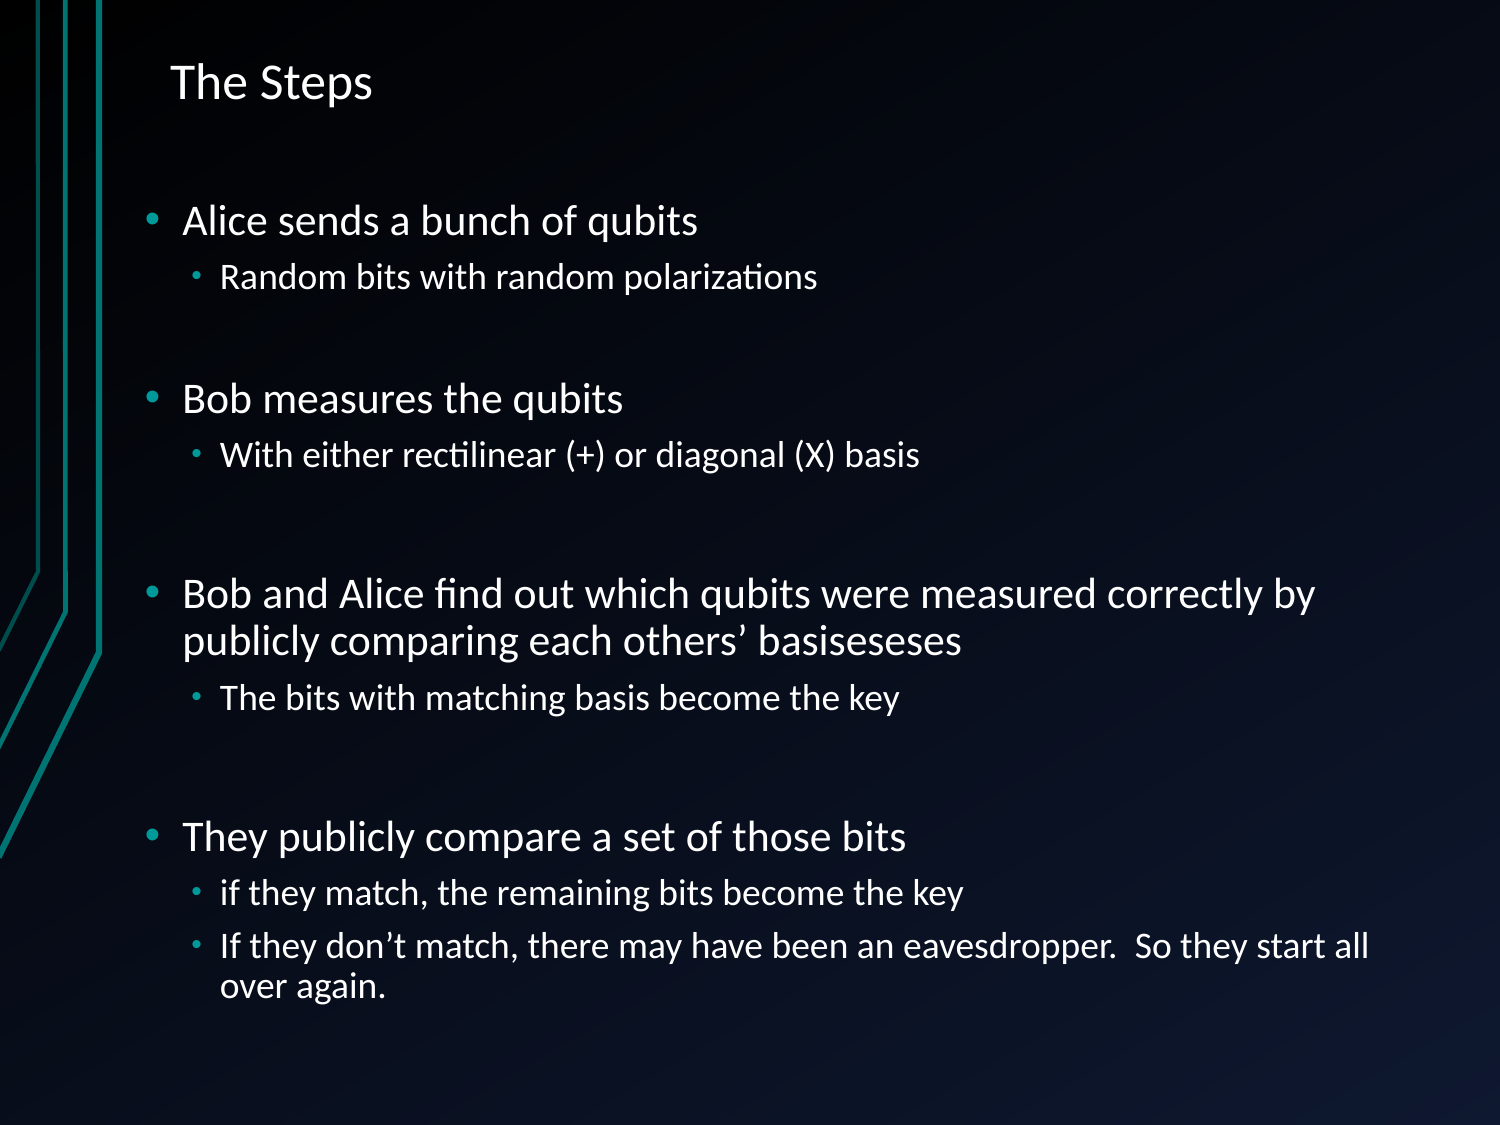

The Steps
Alice sends a bunch of qubits
Random bits with random polarizations

Bob measures the qubits
With either rectilinear (+) or diagonal (X) basis

Bob and Alice find out which qubits were measured correctly by publicly comparing each others’ basiseseses
The bits with matching basis become the key

They publicly compare a set of those bits
if they match, the remaining bits become the key
If they don’t match, there may have been an eavesdropper.  So they start all over again.